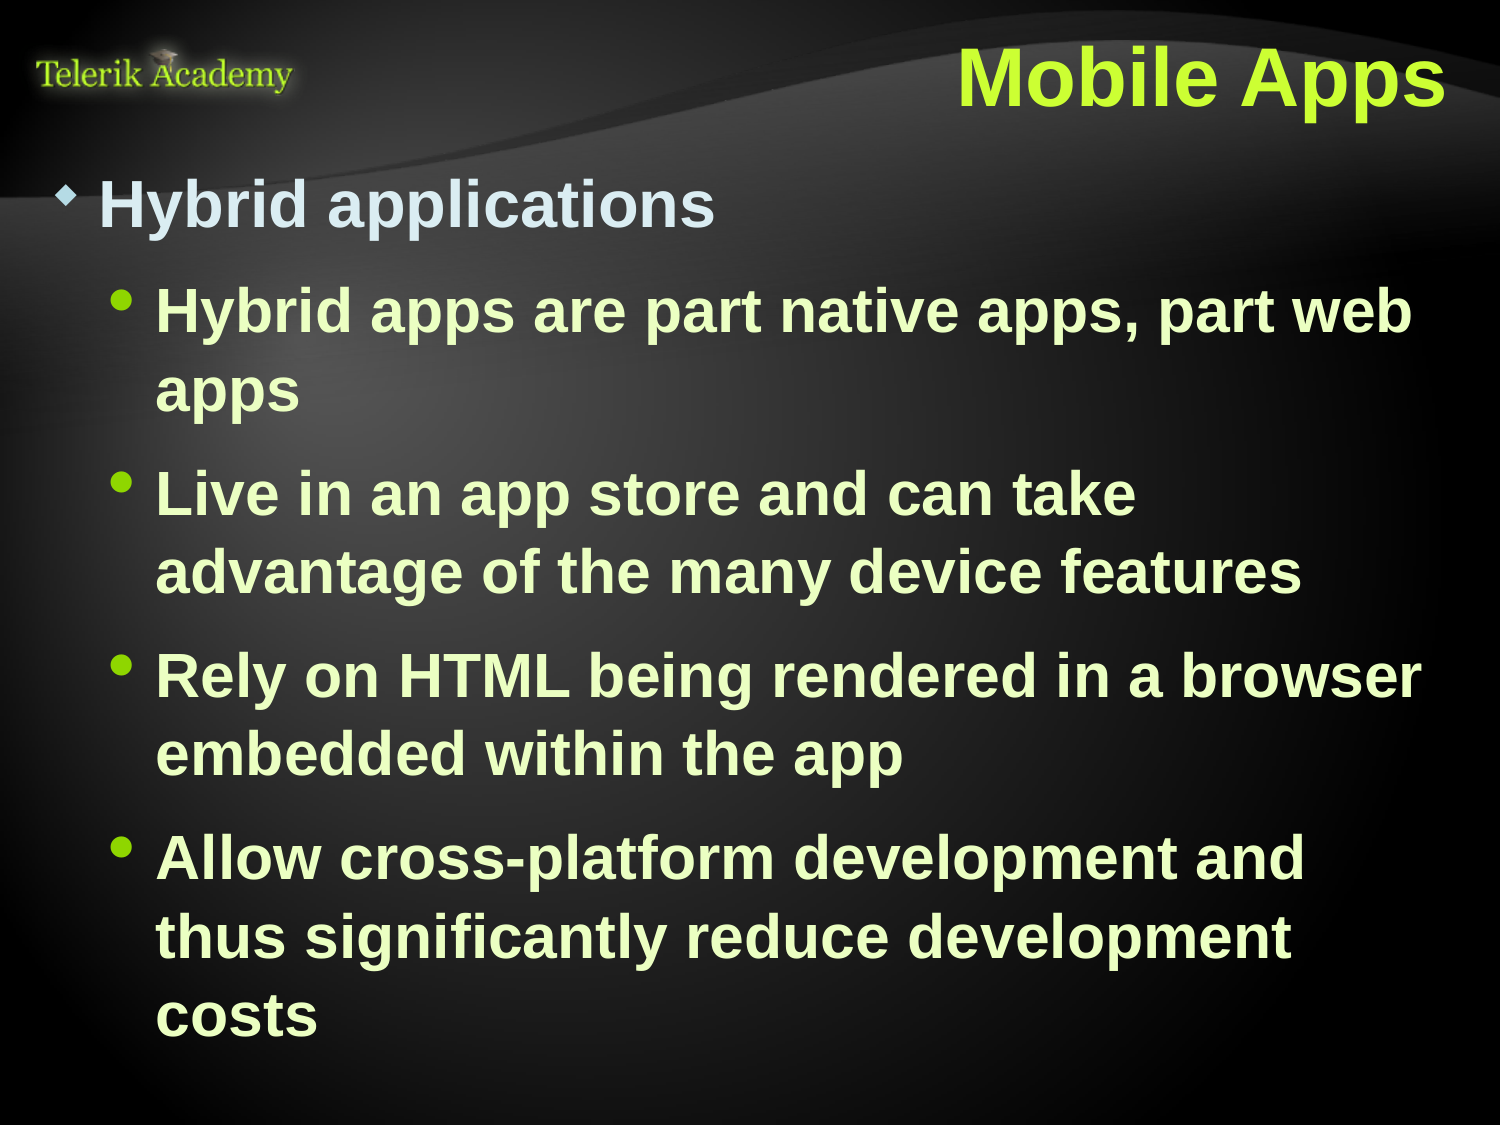

# Mobile Apps
Hybrid applications
Hybrid apps are part native apps, part web apps
Live in an app store and can take advantage of the many device features
Rely on HTML being rendered in a browser embedded within the app
Allow cross-platform development and thus significantly reduce development costs